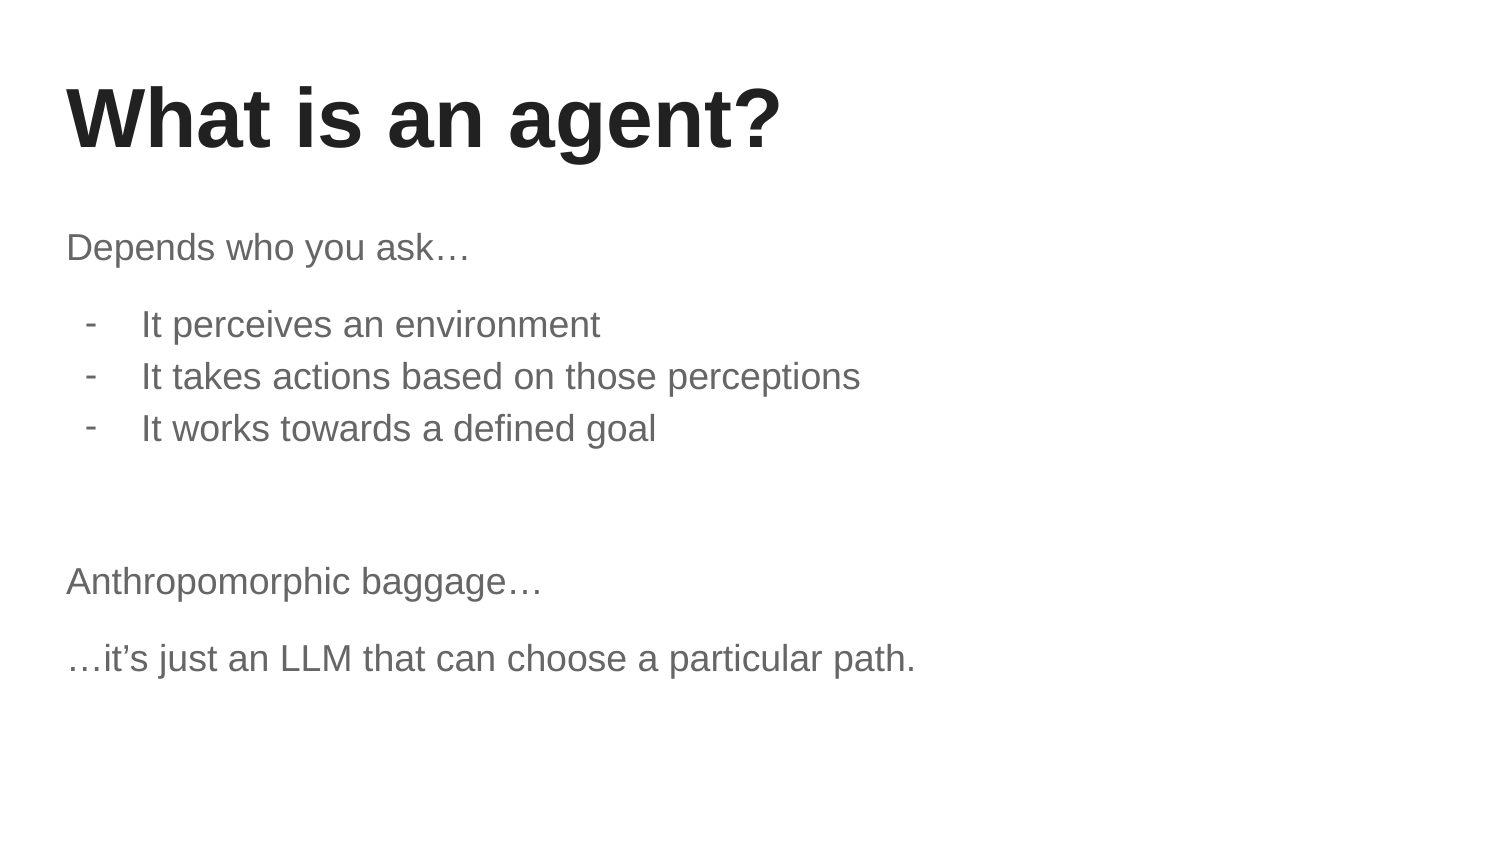

# What is an agent?
Depends who you ask…
It perceives an environment
It takes actions based on those perceptions
It works towards a defined goal

Anthropomorphic baggage…
…it’s just an LLM that can choose a particular path.